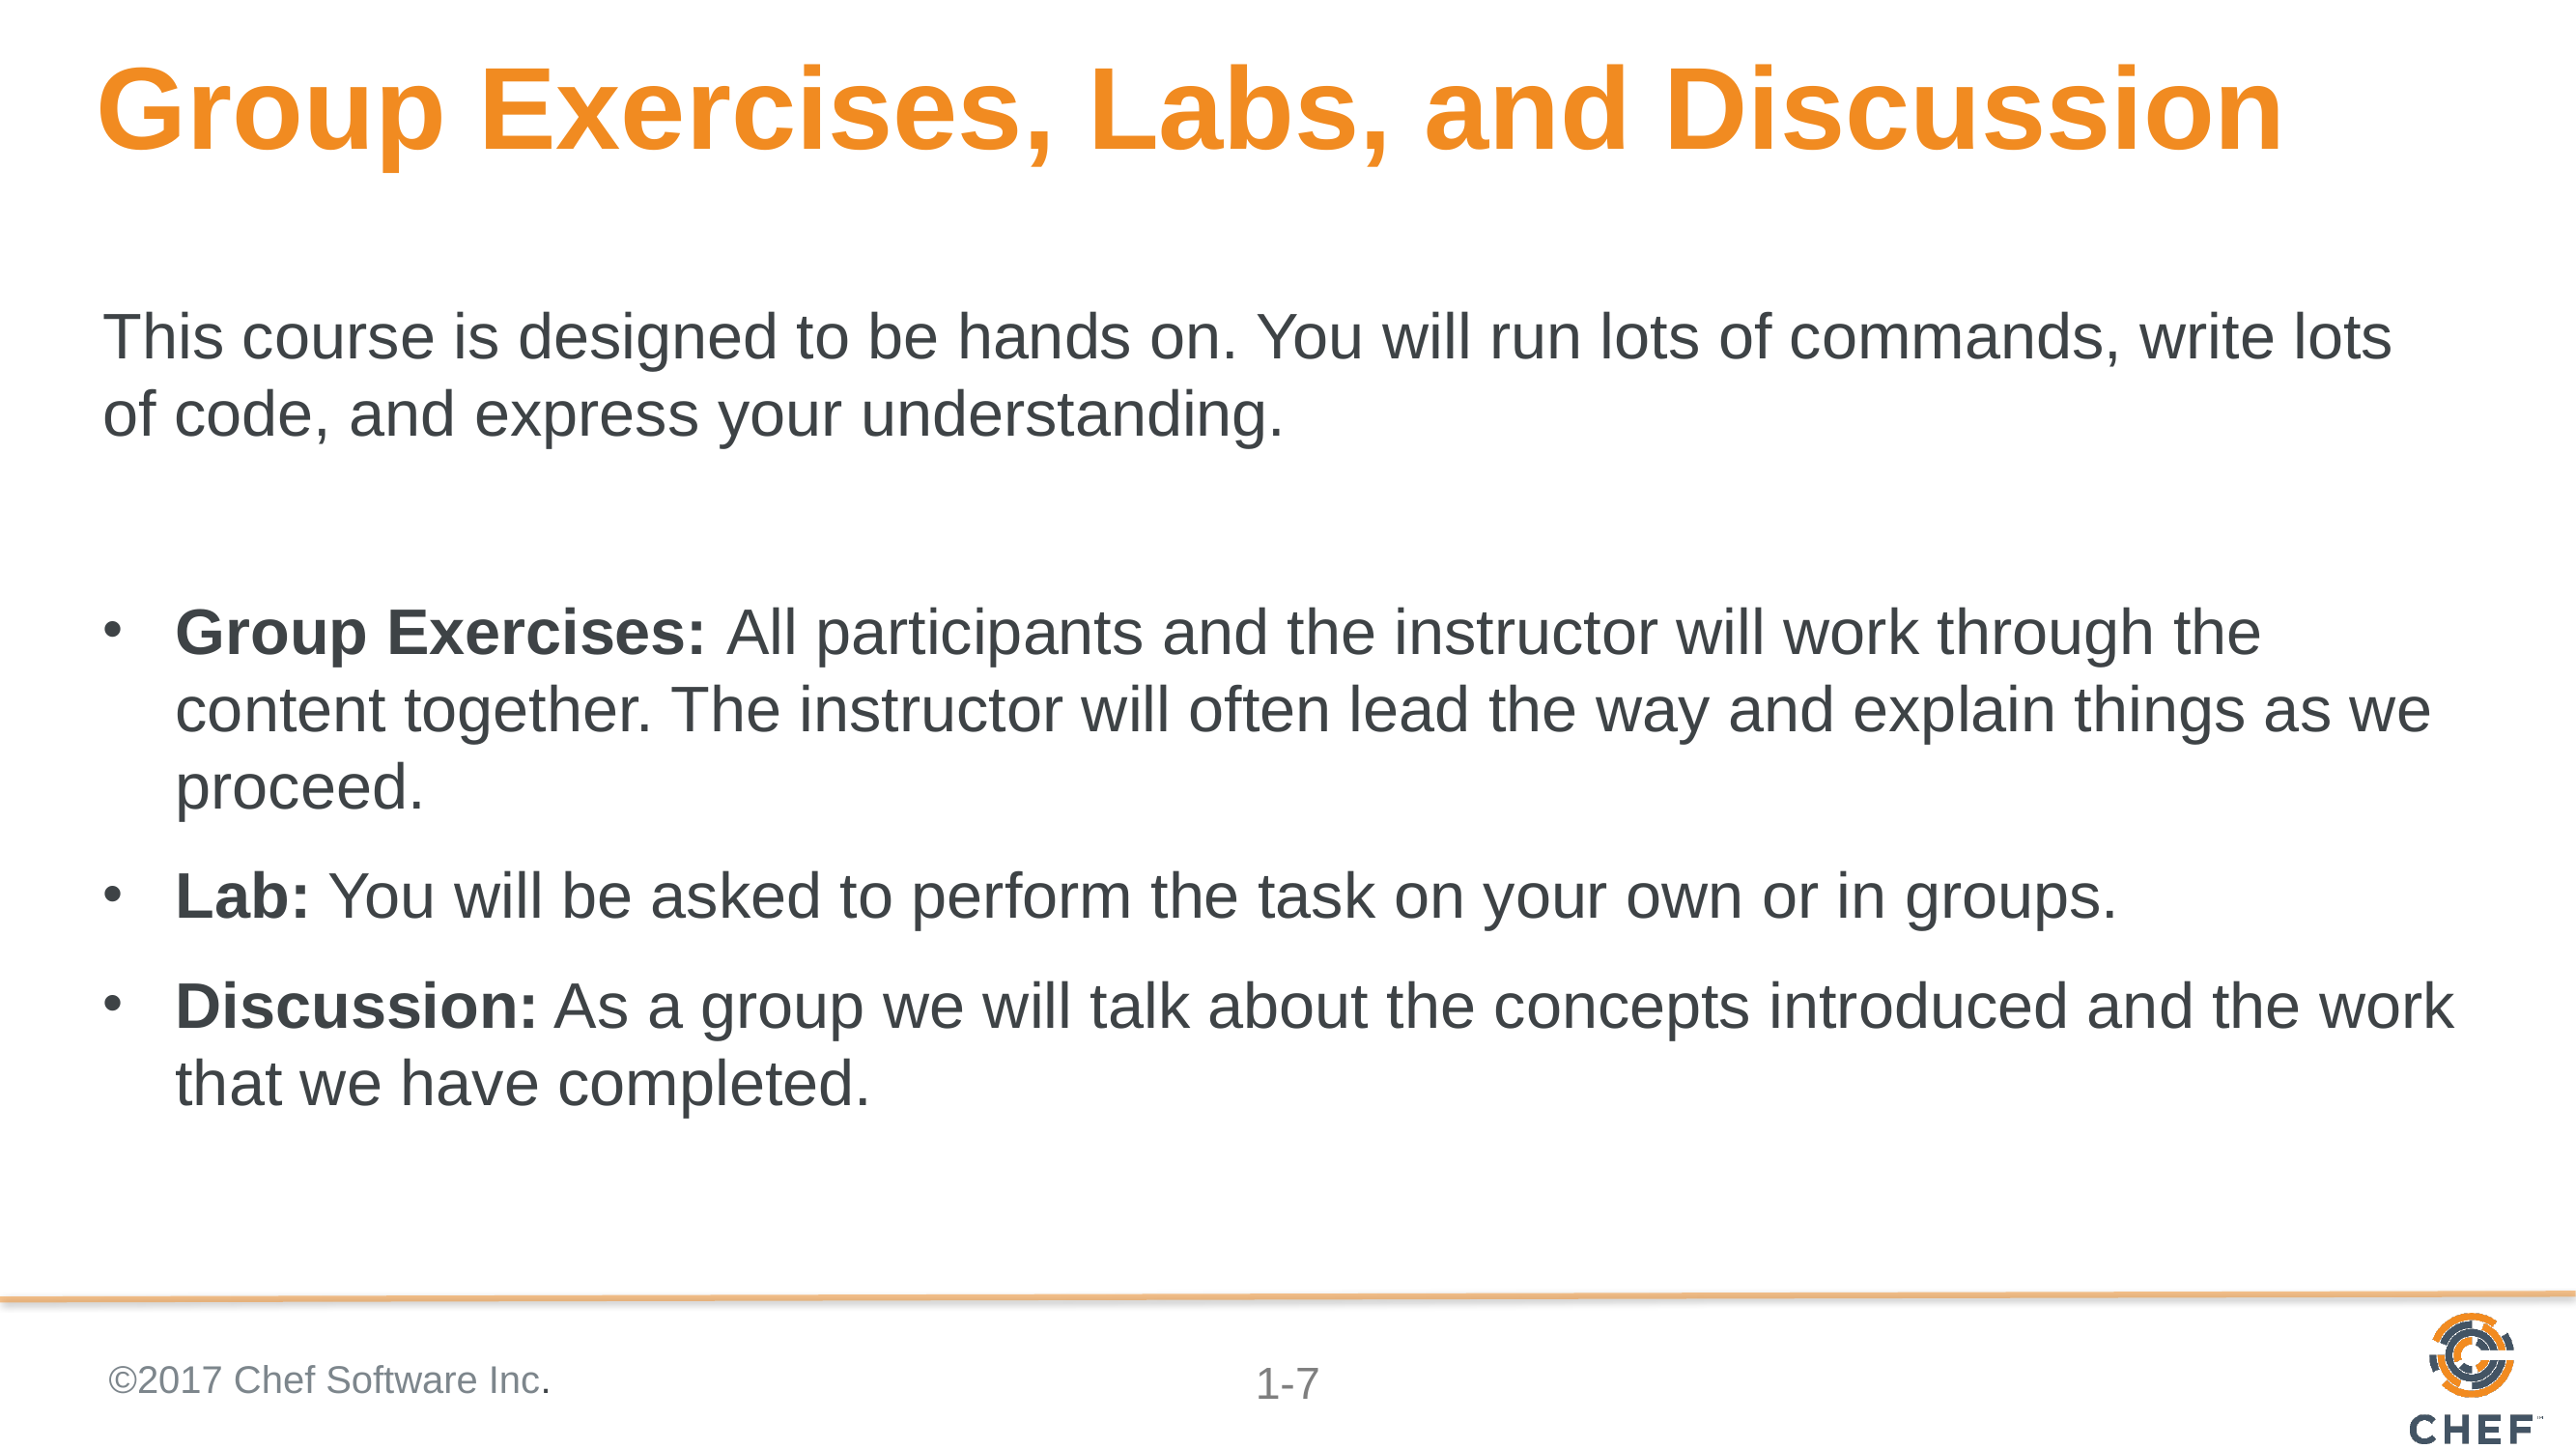

# Group Exercises, Labs, and Discussion
This course is designed to be hands on. You will run lots of commands, write lots of code, and express your understanding.

Group Exercises: All participants and the instructor will work through the content together. The instructor will often lead the way and explain things as we proceed.
Lab: You will be asked to perform the task on your own or in groups.
Discussion: As a group we will talk about the concepts introduced and the work that we have completed.